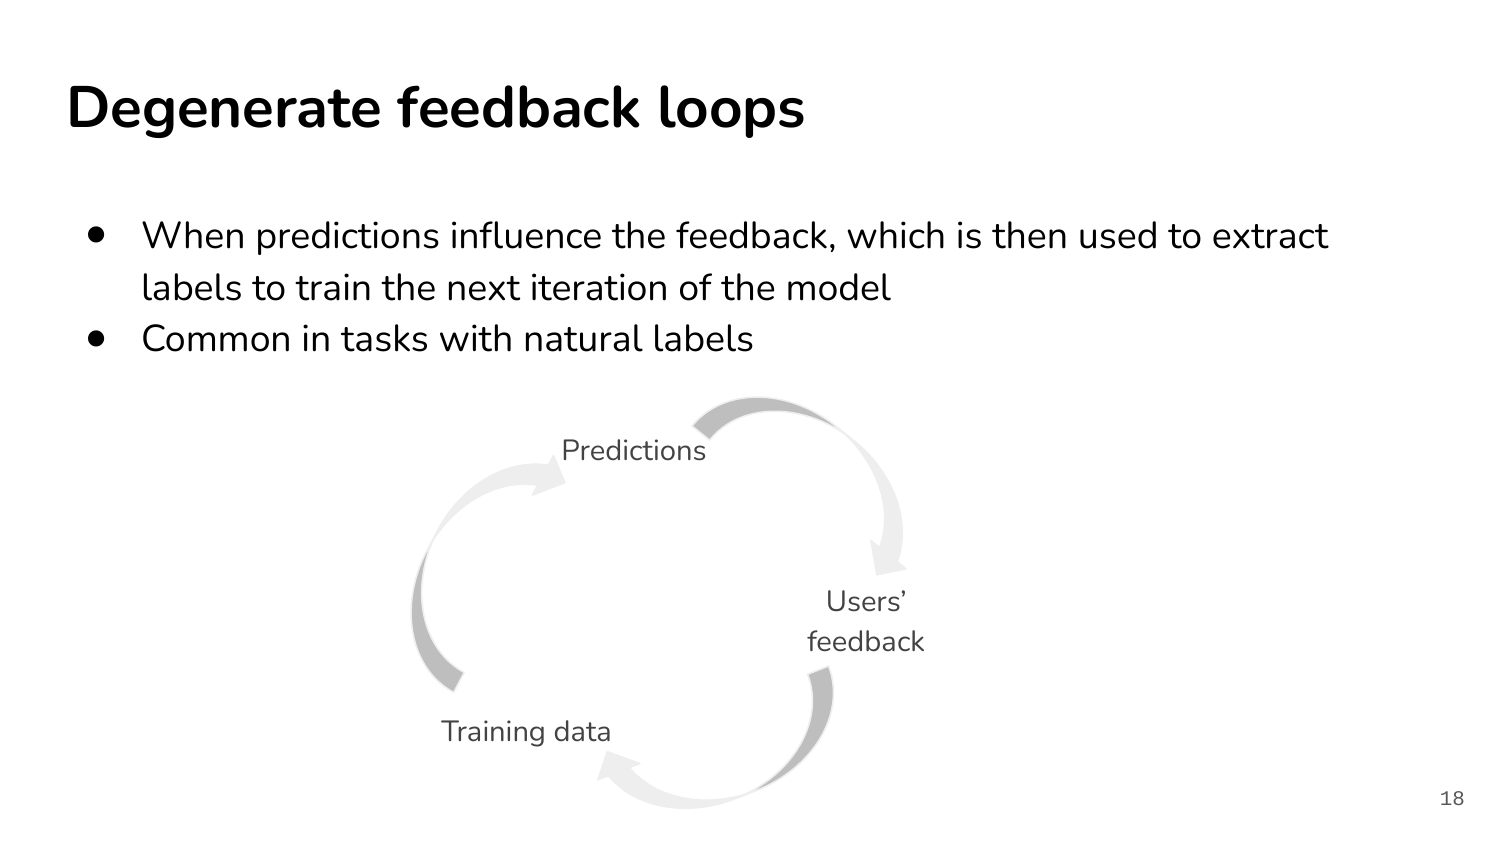

# Degenerate feedback loops
When predictions influence the feedback, which is then used to extract labels to train the next iteration of the model
Common in tasks with natural labels

Predictions

Users’ feedback

Training data
18